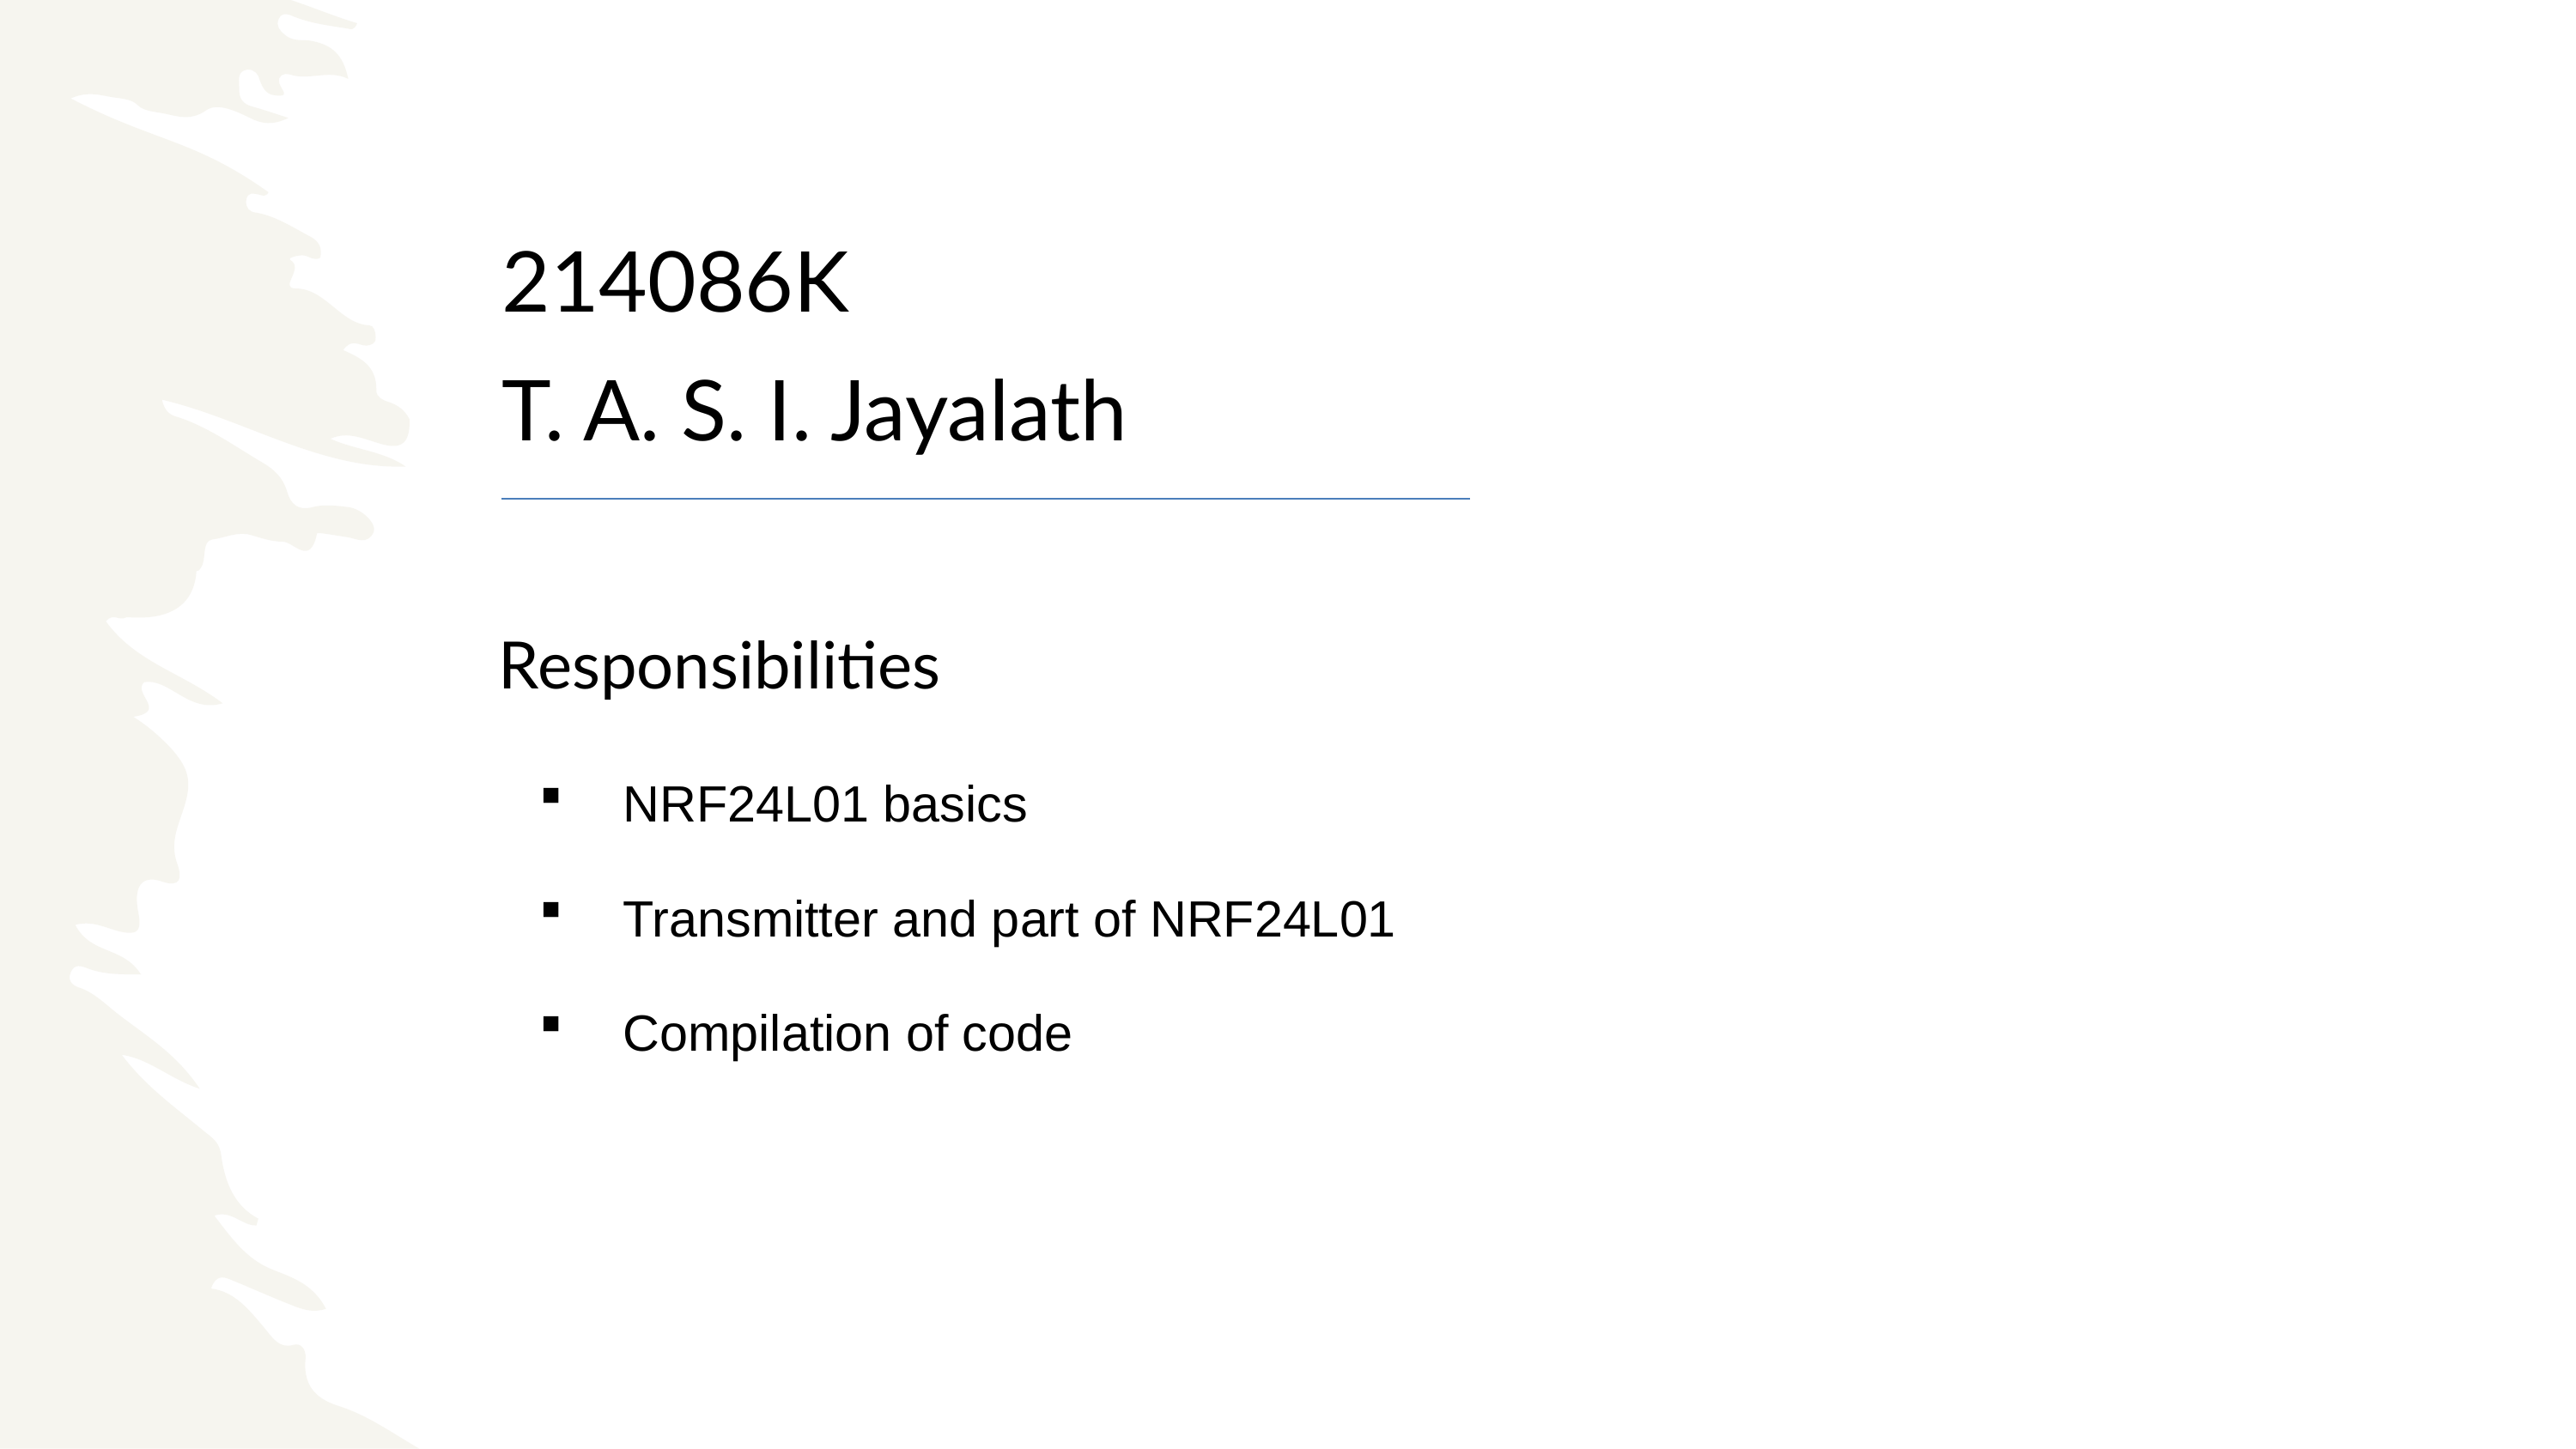

214086K
T. A. S. I. Jayalath
Responsibilities
NRF24L01 basics
Transmitter and part of NRF24L01
Compilation of code